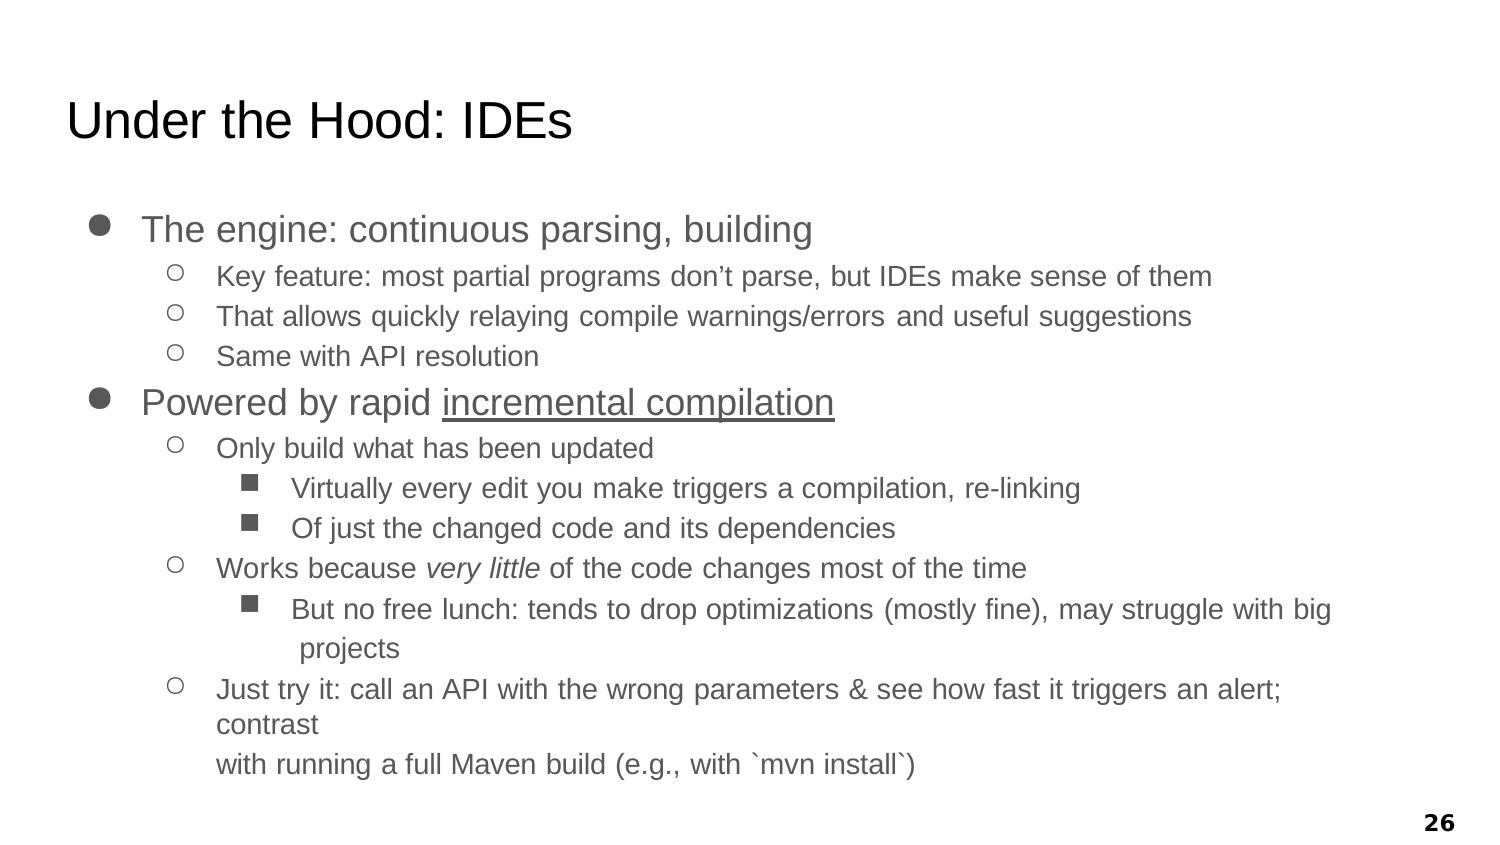

# Under the Hood: IDEs
The engine: continuous parsing, building
Key feature: most partial programs don’t parse, but IDEs make sense of them
That allows quickly relaying compile warnings/errors and useful suggestions
Same with API resolution
Powered by rapid incremental compilation
Only build what has been updated
Virtually every edit you make triggers a compilation, re-linking
Of just the changed code and its dependencies
Works because very little of the code changes most of the time
But no free lunch: tends to drop optimizations (mostly fine), may struggle with big  projects
Just try it: call an API with the wrong parameters & see how fast it triggers an alert; contrast
with running a full Maven build (e.g., with `mvn install`)
26